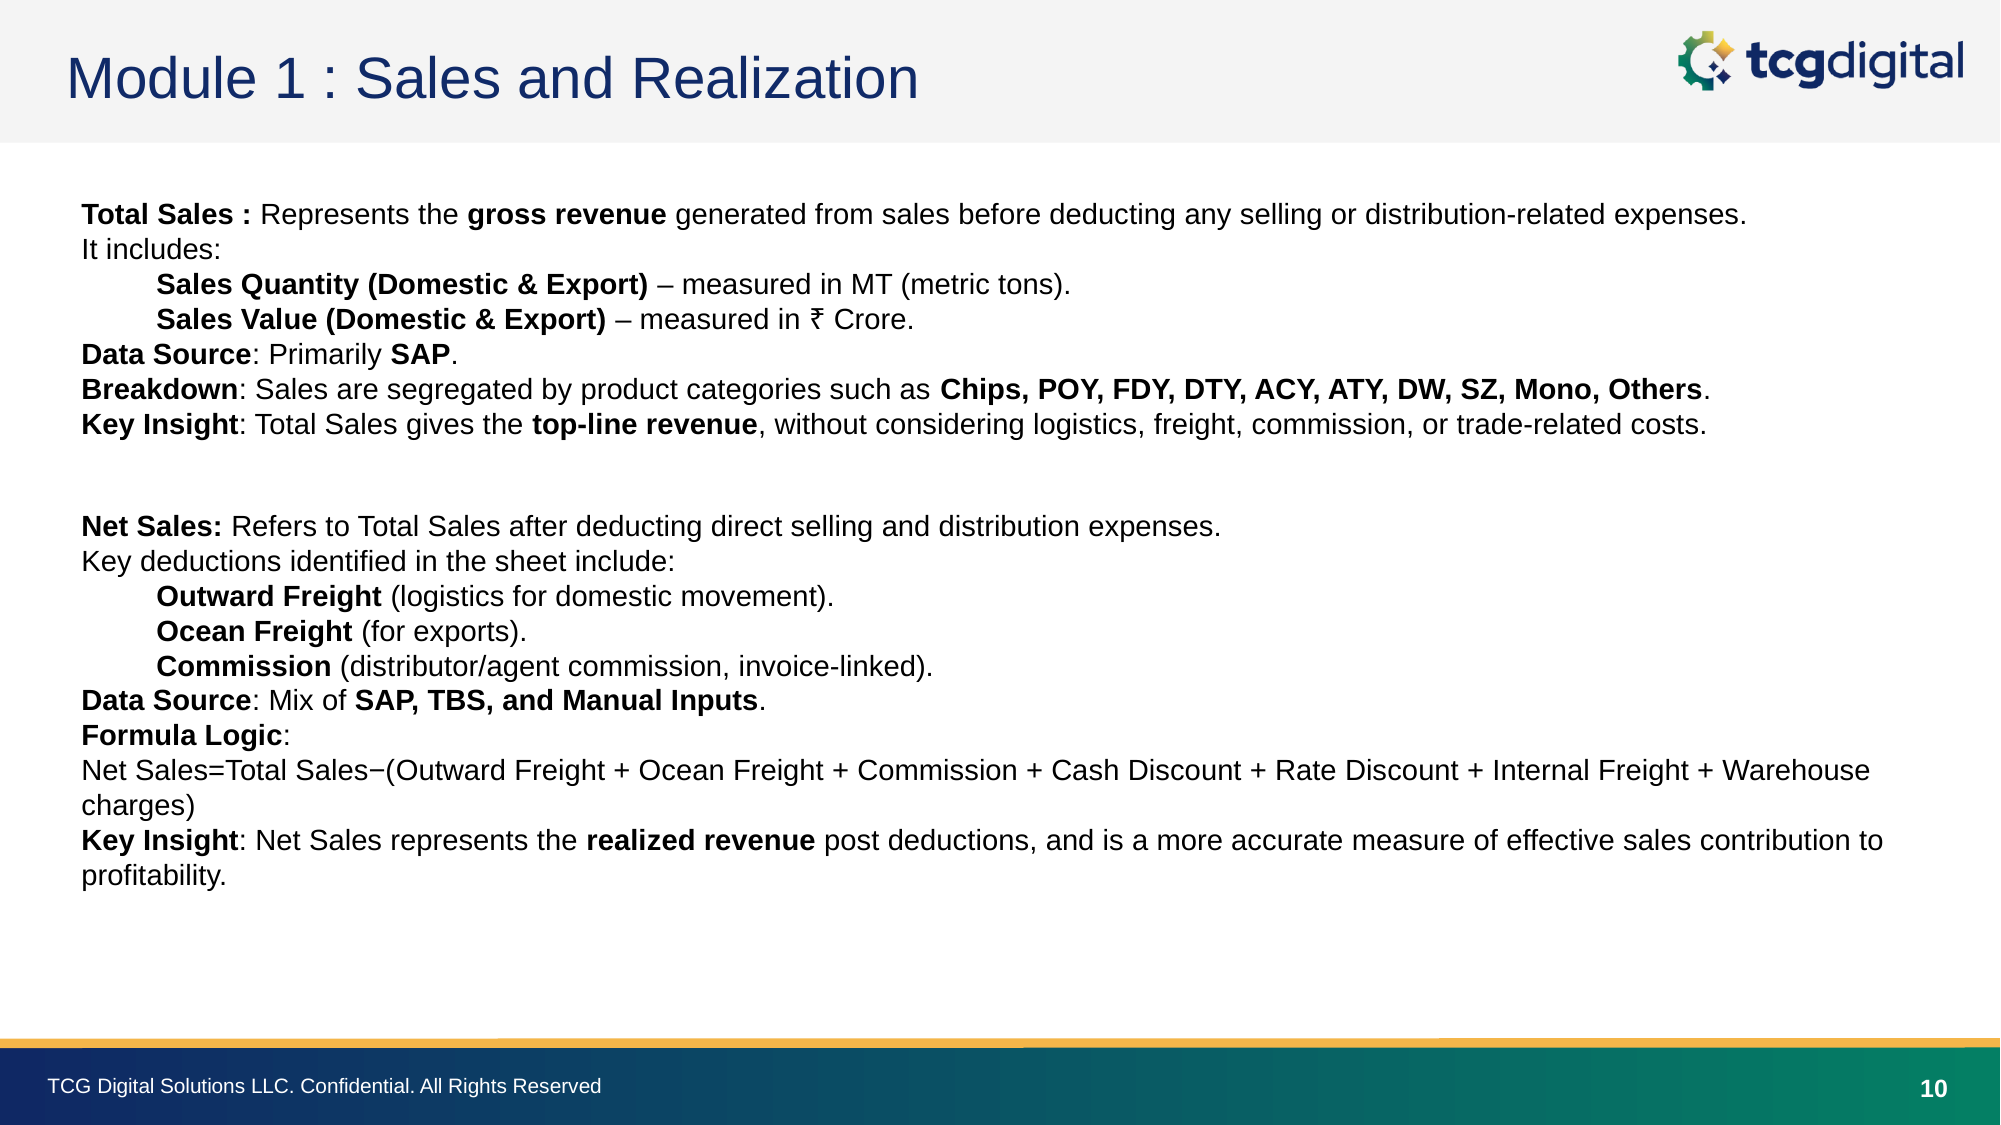

Module 1 : Sales and Realization
Total Sales : Represents the gross revenue generated from sales before deducting any selling or distribution-related expenses.
It includes:
Sales Quantity (Domestic & Export) – measured in MT (metric tons).
Sales Value (Domestic & Export) – measured in ₹ Crore.
Data Source: Primarily SAP.
Breakdown: Sales are segregated by product categories such as Chips, POY, FDY, DTY, ACY, ATY, DW, SZ, Mono, Others.
Key Insight: Total Sales gives the top-line revenue, without considering logistics, freight, commission, or trade-related costs.
Net Sales: Refers to Total Sales after deducting direct selling and distribution expenses.
Key deductions identified in the sheet include:
Outward Freight (logistics for domestic movement).
Ocean Freight (for exports).
Commission (distributor/agent commission, invoice-linked).
Data Source: Mix of SAP, TBS, and Manual Inputs.
Formula Logic:
Net Sales=Total Sales−(Outward Freight + Ocean Freight + Commission + Cash Discount + Rate Discount + Internal Freight + Warehouse charges)
Key Insight: Net Sales represents the realized revenue post deductions, and is a more accurate measure of effective sales contribution to profitability.